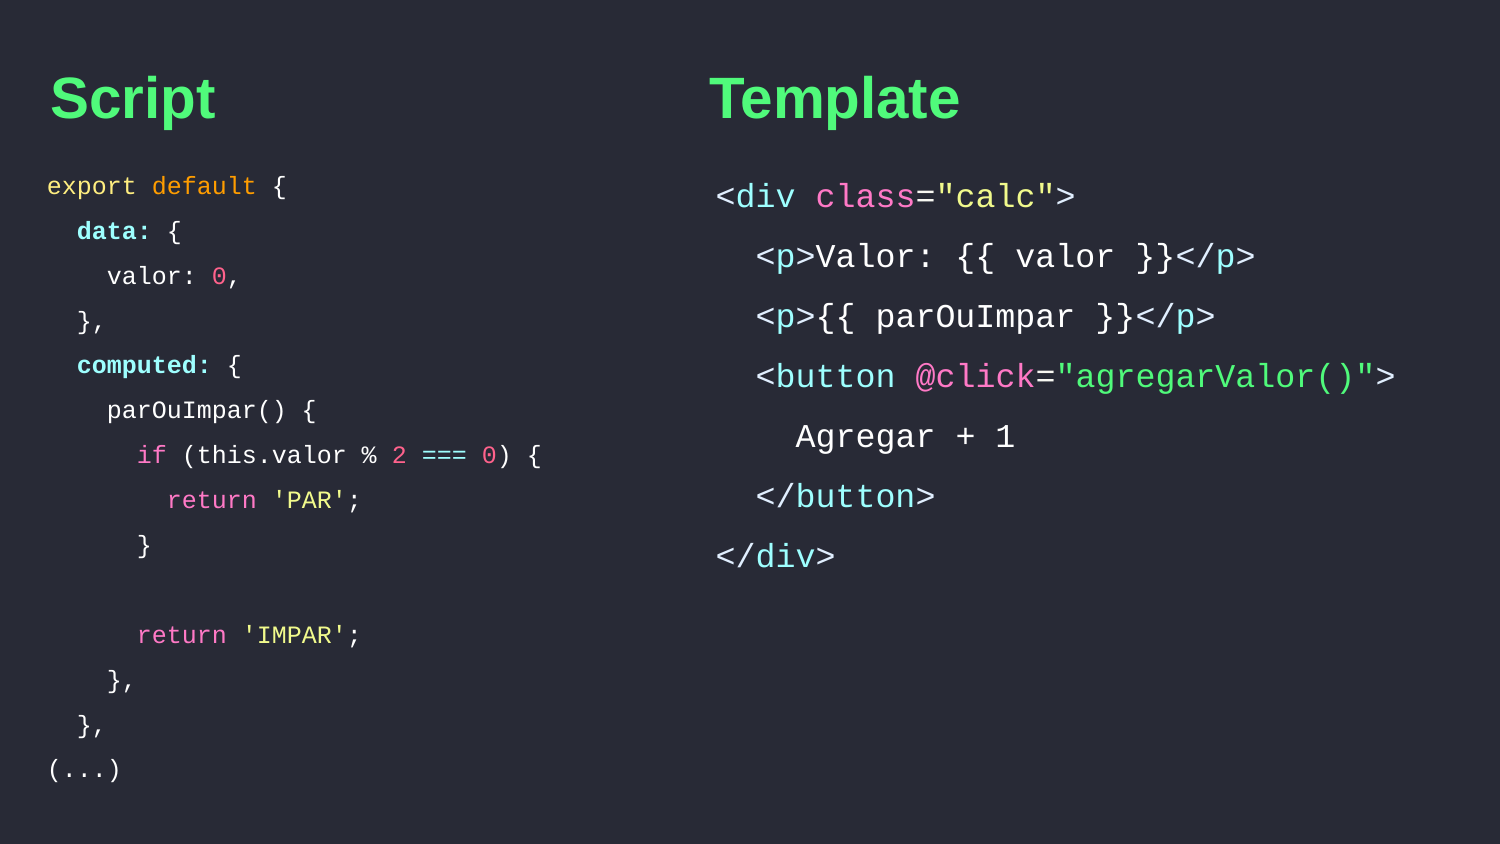

Script
Template
export default {
  data: {
    valor: 0,
  },
  computed: {
    parOuImpar() {
      if (this.valor % 2 === 0) {
        return 'PAR';
      }

      return 'IMPAR';
    },
  },
(...)
<div class="calc">
  <p>Valor: {{ valor }}</p>
  <p>{{ parOuImpar }}</p>
  <button @click="agregarValor()">
    Agregar + 1
  </button>
</div>